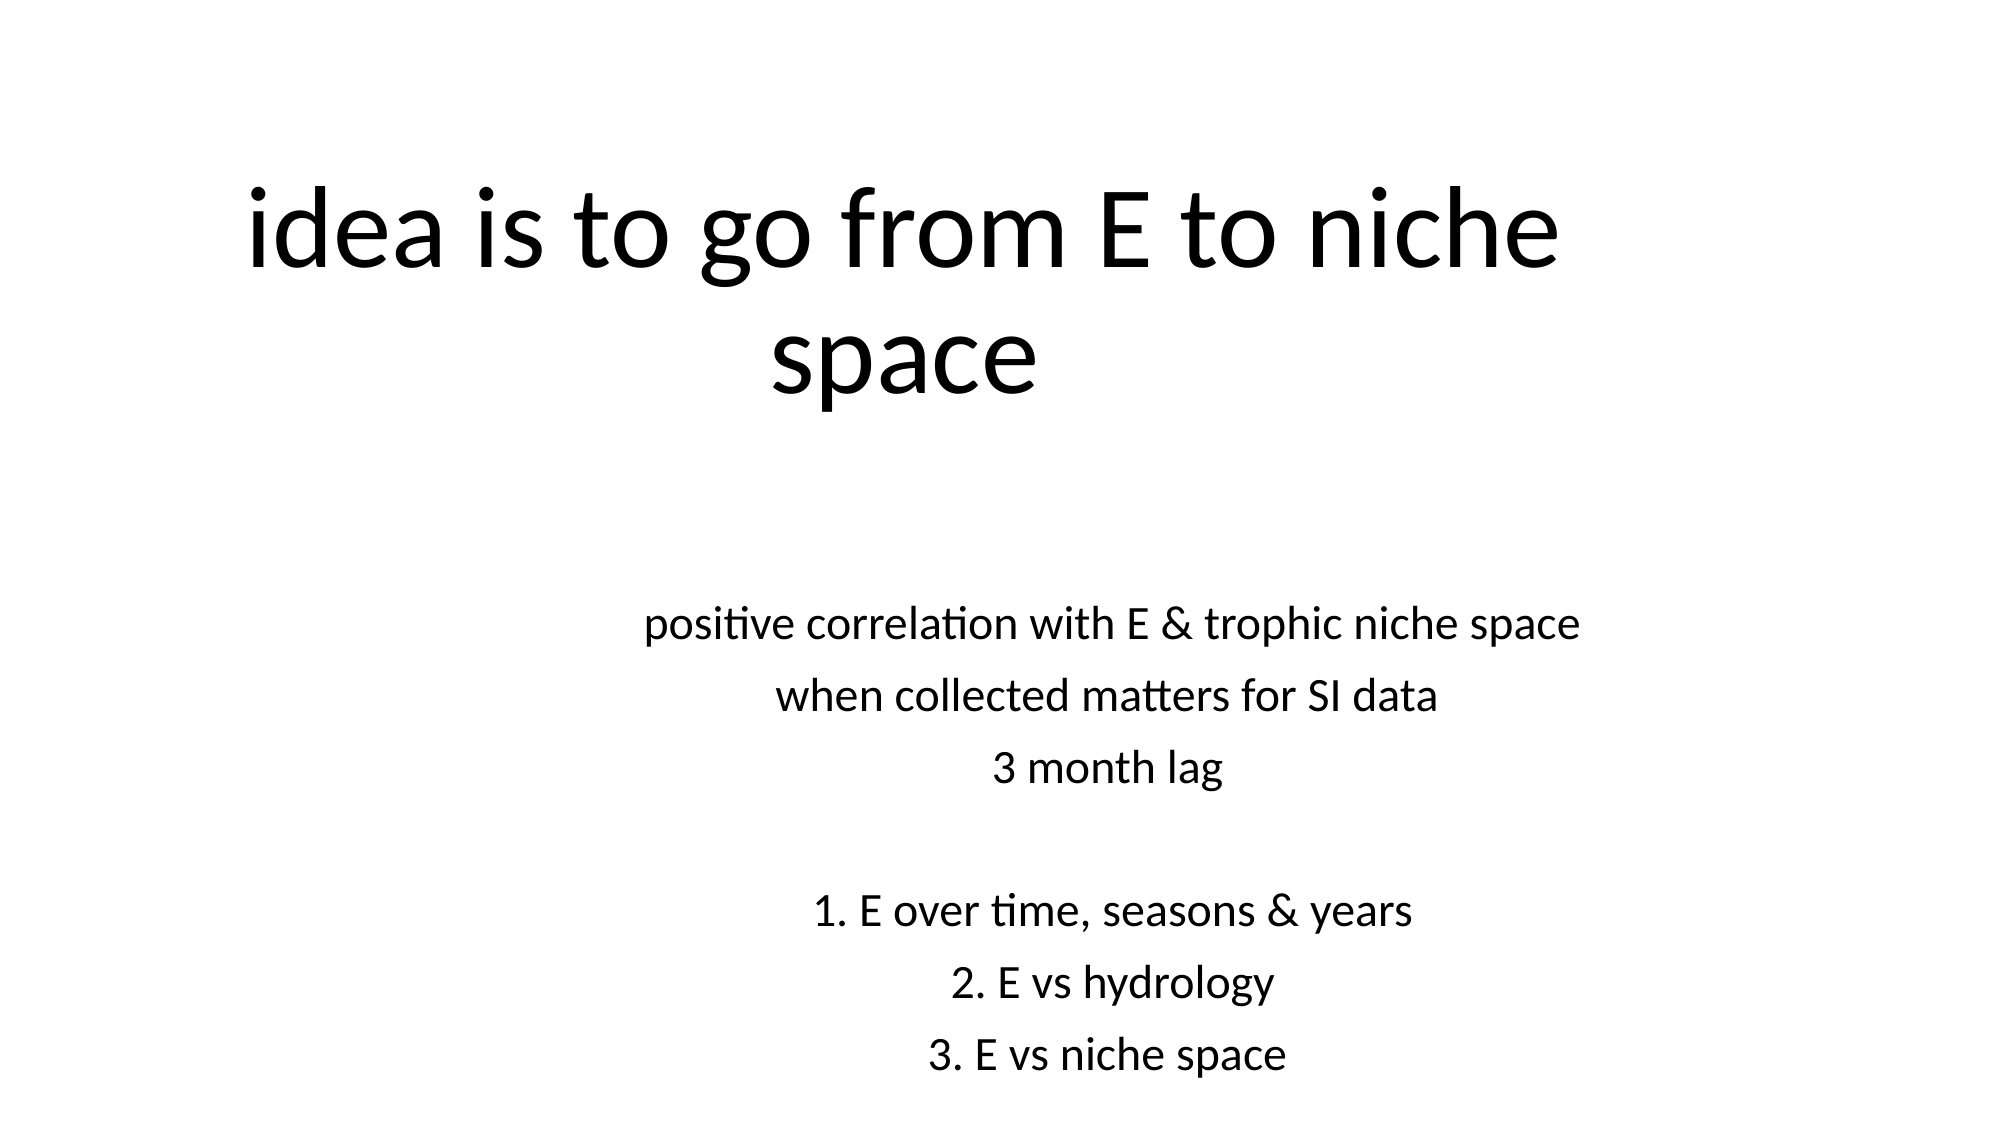

# idea is to go from E to niche space
positive correlation with E & trophic niche space
when collected matters for SI data
3 month lag

1. E over time, seasons & years
2. E vs hydrology
3. E vs niche space